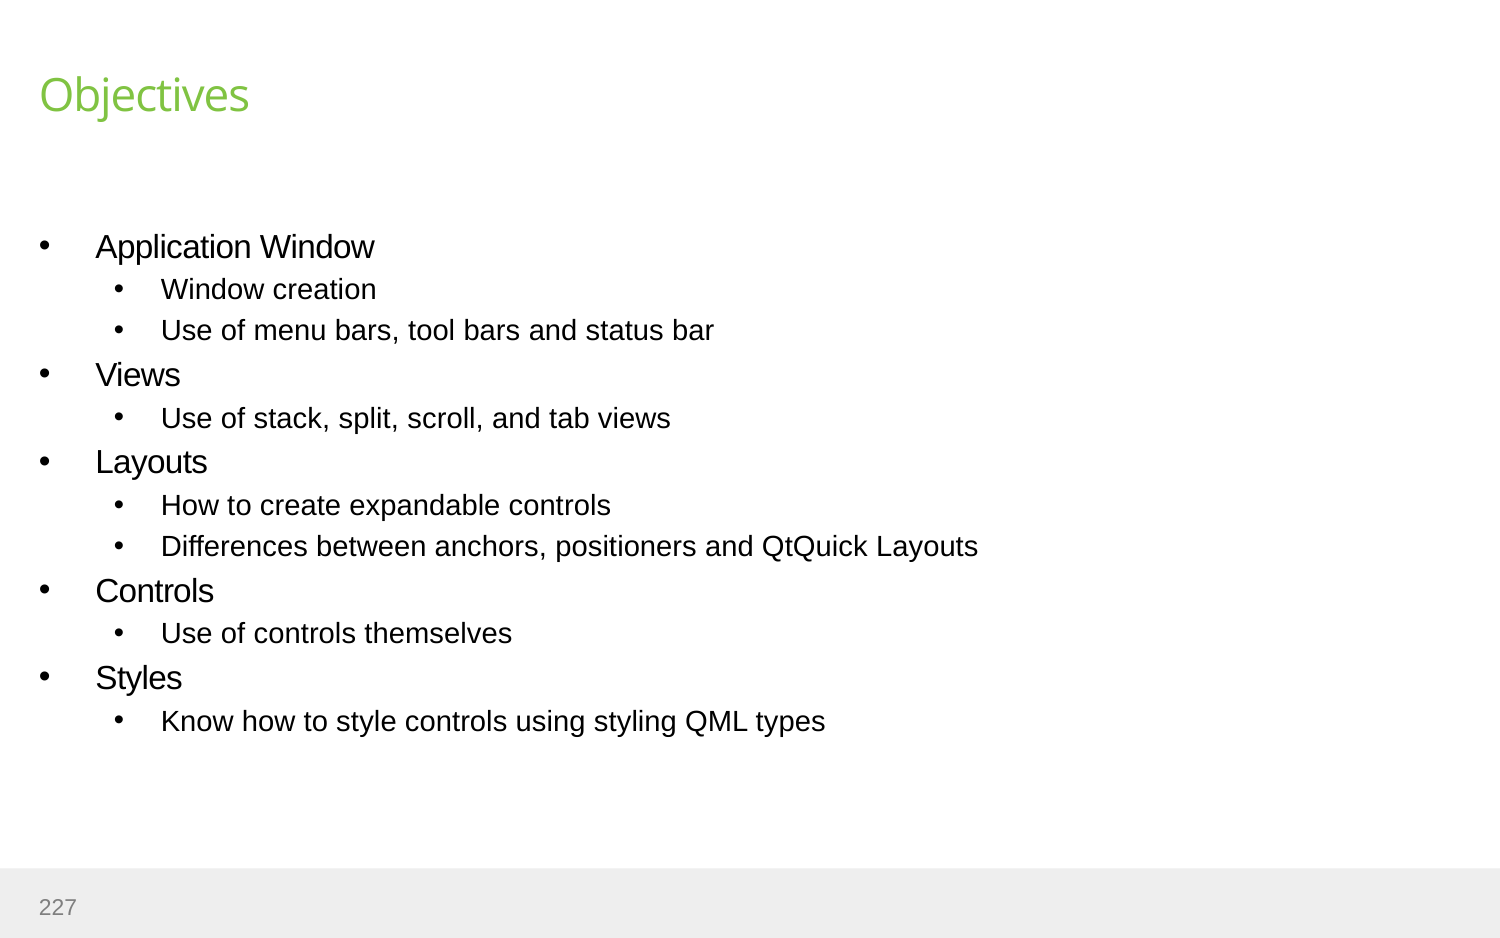

# Objectives
Application Window
Window creation
Use of menu bars, tool bars and status bar
Views
Use of stack, split, scroll, and tab views
Layouts
How to create expandable controls
Differences between anchors, positioners and QtQuick Layouts
Controls
Use of controls themselves
Styles
Know how to style controls using styling QML types
227